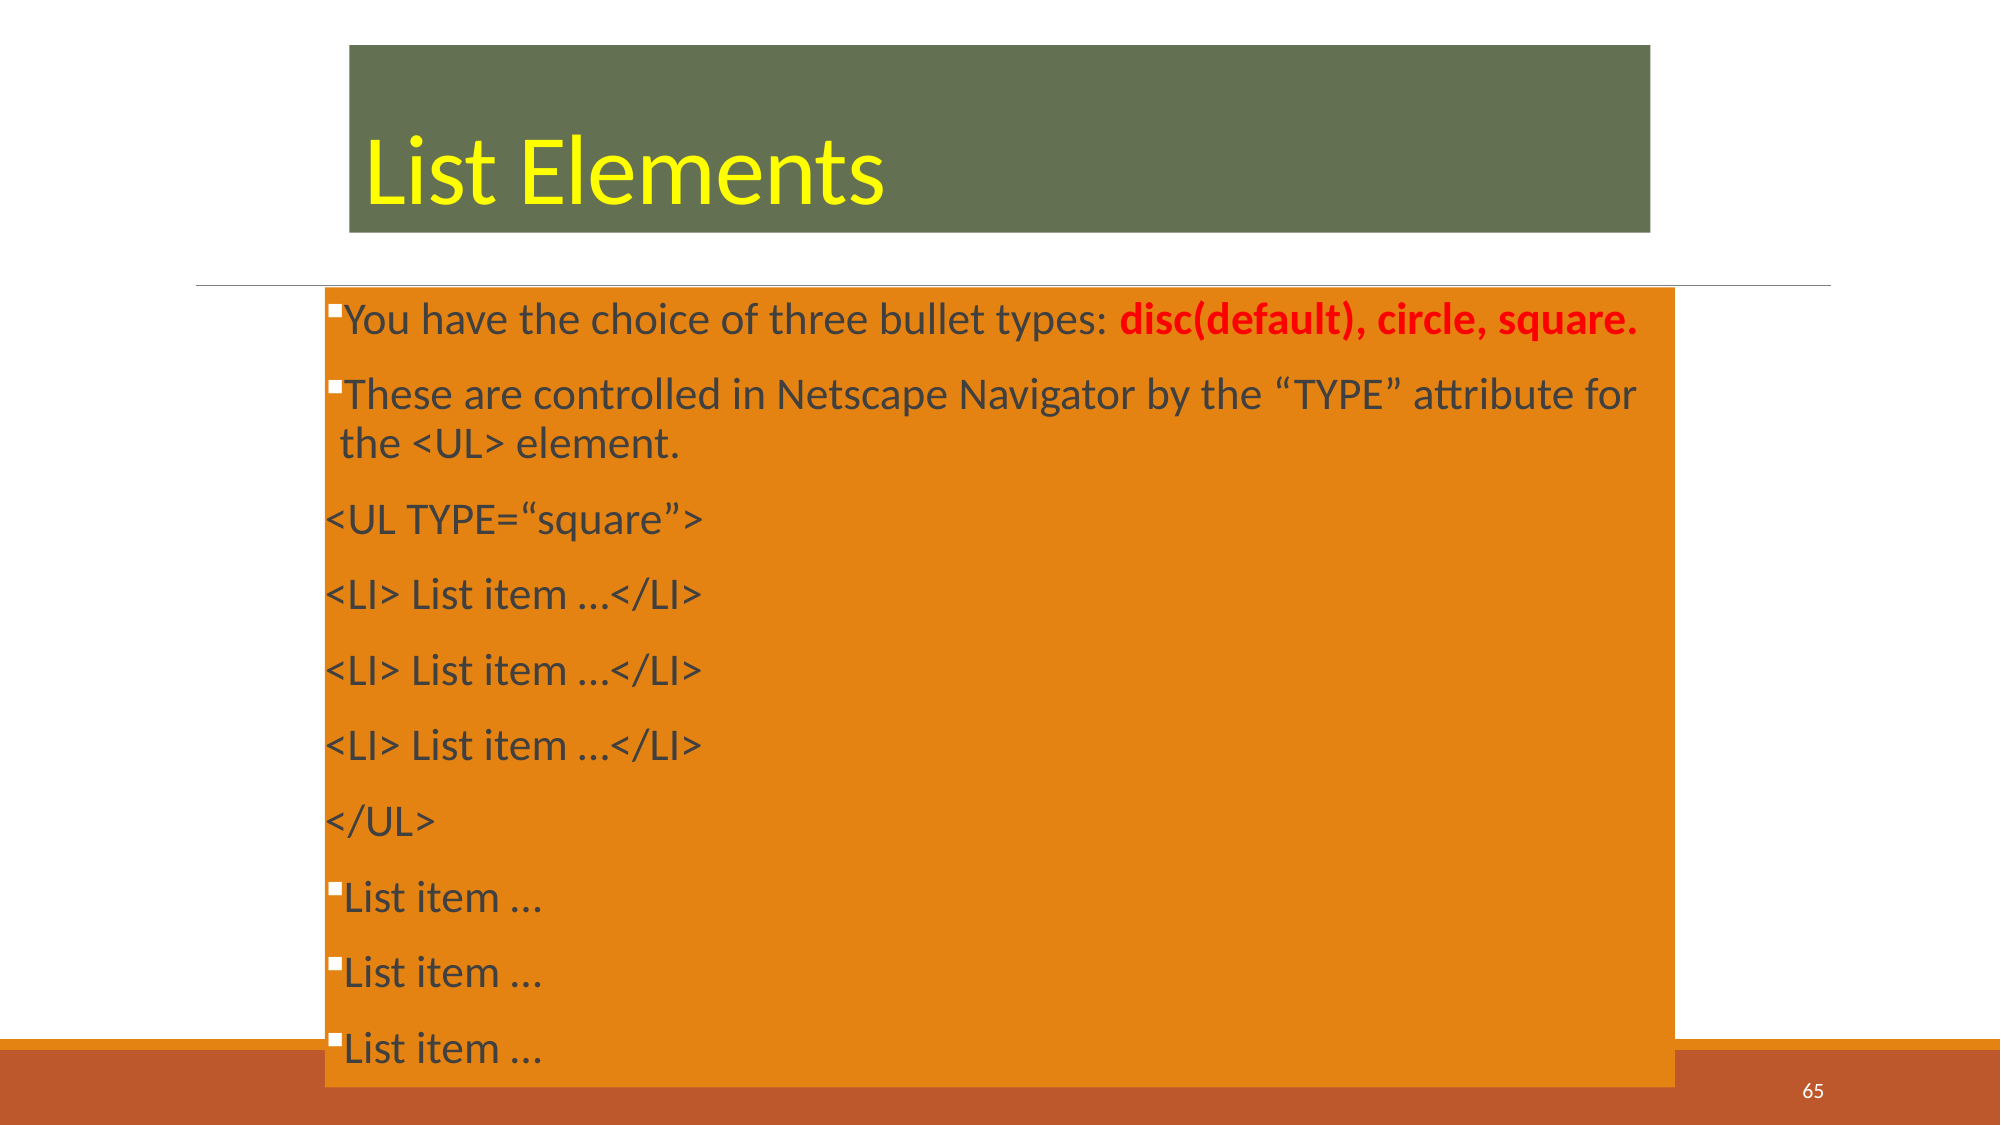

# List Elements
You have the choice of three bullet types: disc(default), circle, square.
These are controlled in Netscape Navigator by the “TYPE” attribute for the <UL> element.
<UL TYPE=“square”>
<LI> List item …</LI>
<LI> List item …</LI>
<LI> List item …</LI>
</UL>
List item …
List item …
List item …
65